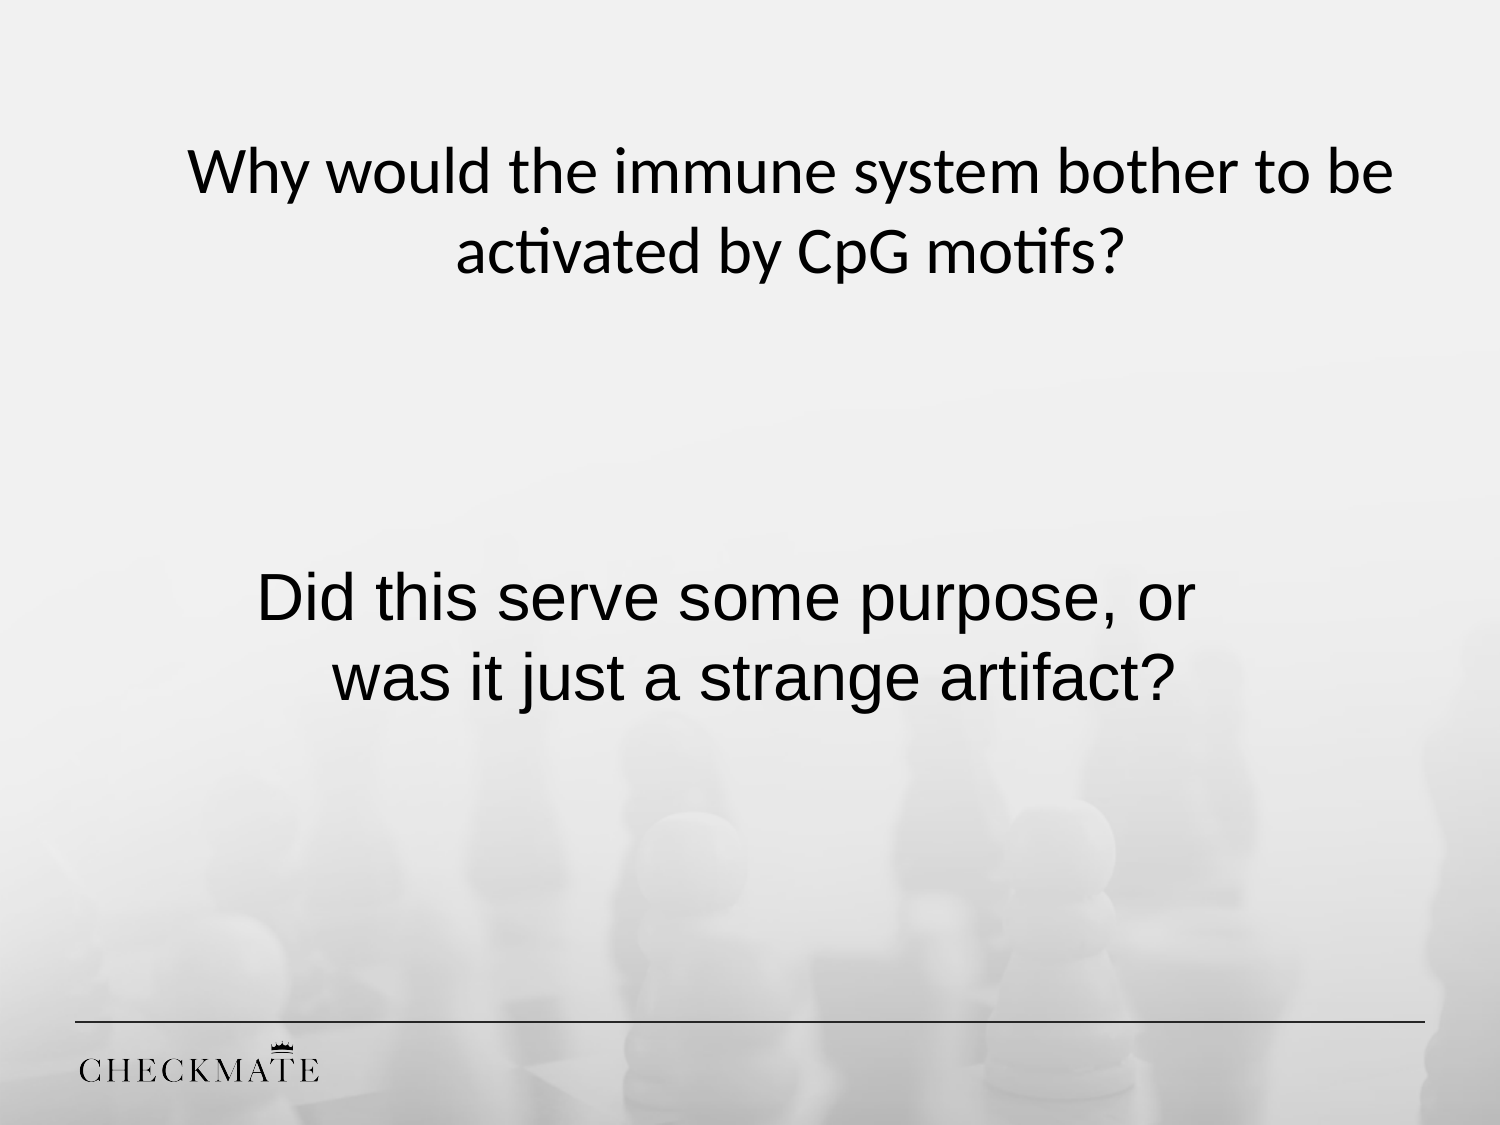

# Why would the immune system bother to be activated by CpG motifs?
Did this serve some purpose, or was it just a strange artifact?